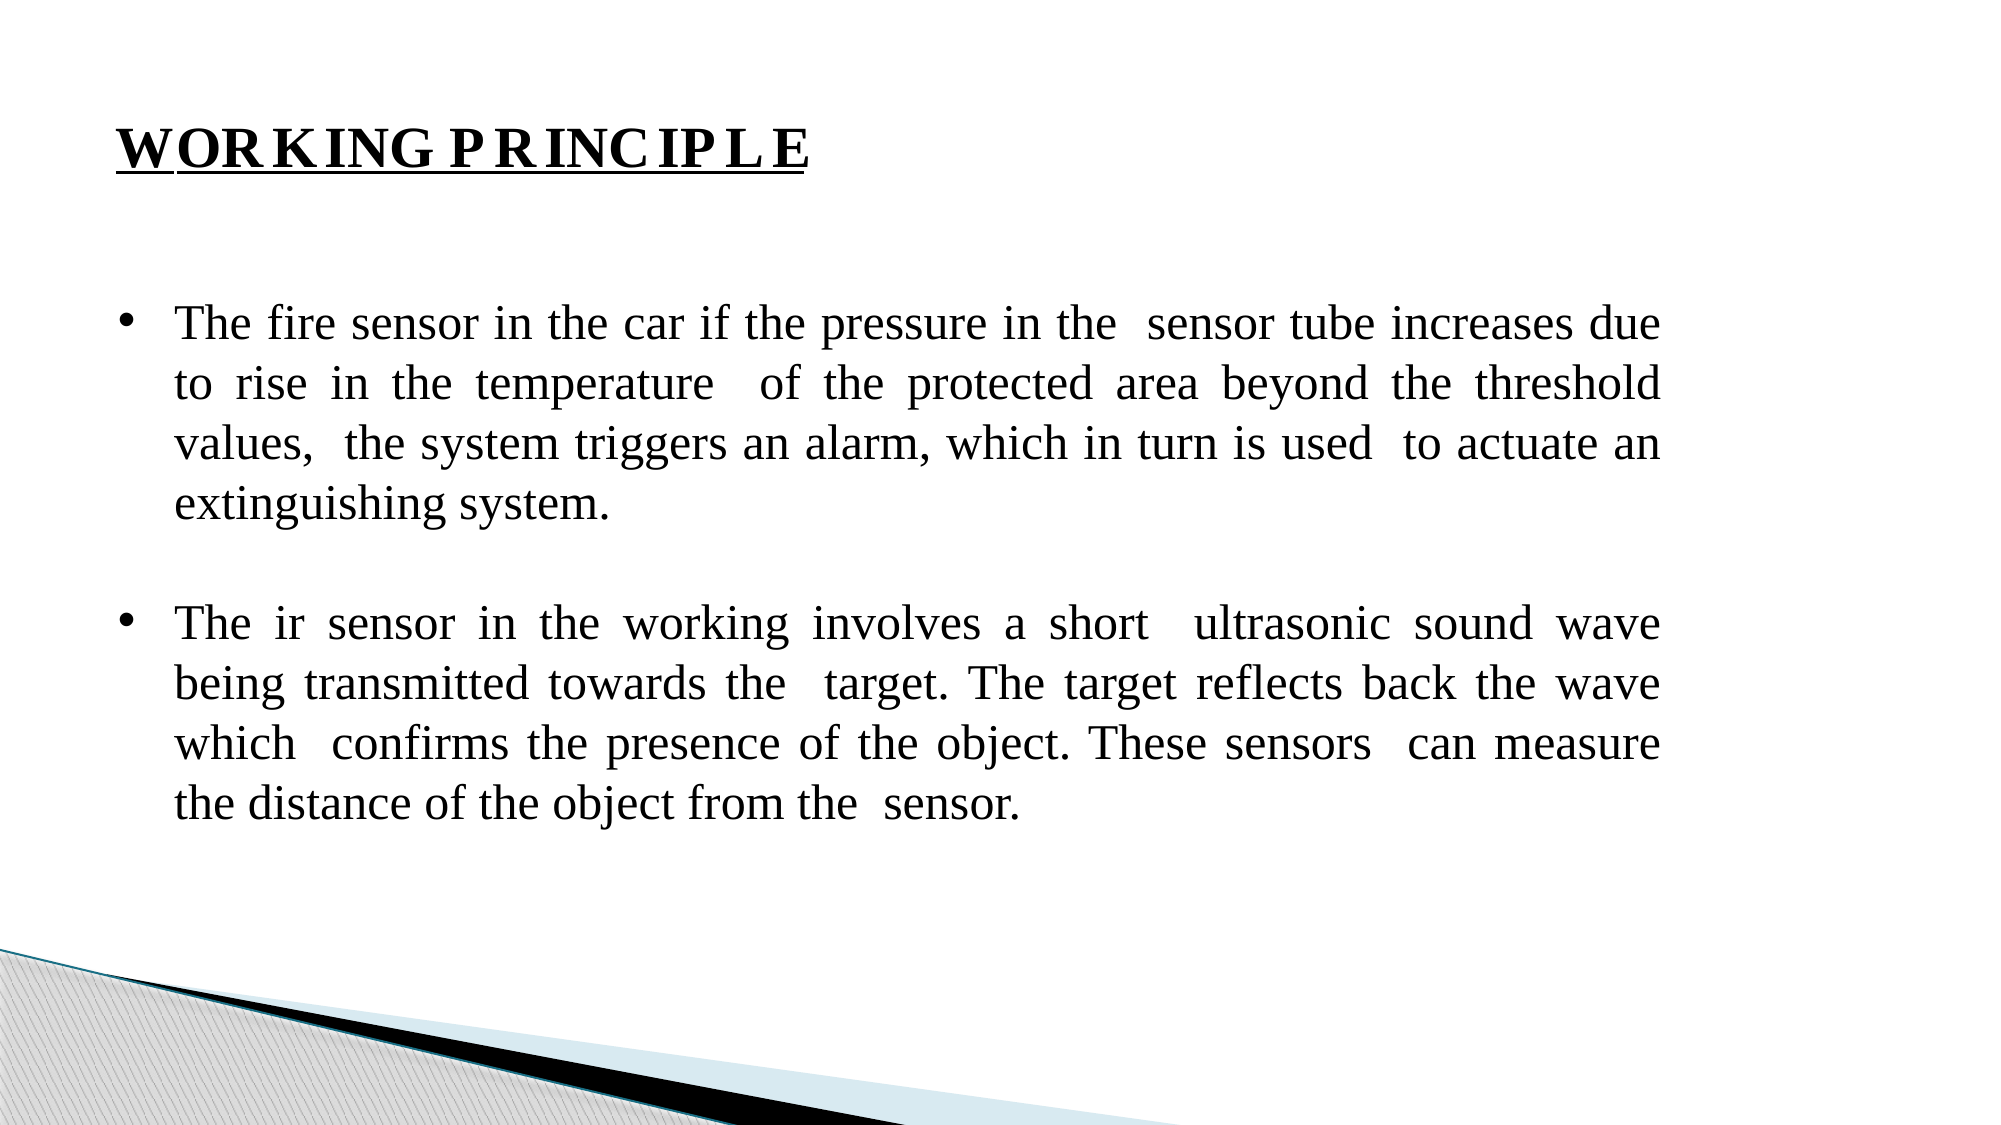

WOR             K ING P   R            INC IP   L   E
The fire sensor in the car if the pressure in the  sensor tube increases due to rise in the temperature  of the protected area beyond the threshold values,  the system triggers an alarm, which in turn is used  to actuate an extinguishing system.

The ir sensor in the working involves a short  ultrasonic sound wave being transmitted towards the  target. The target reflects back the wave which  confirms the presence of the object. These sensors  can measure the distance of the object from the  sensor.